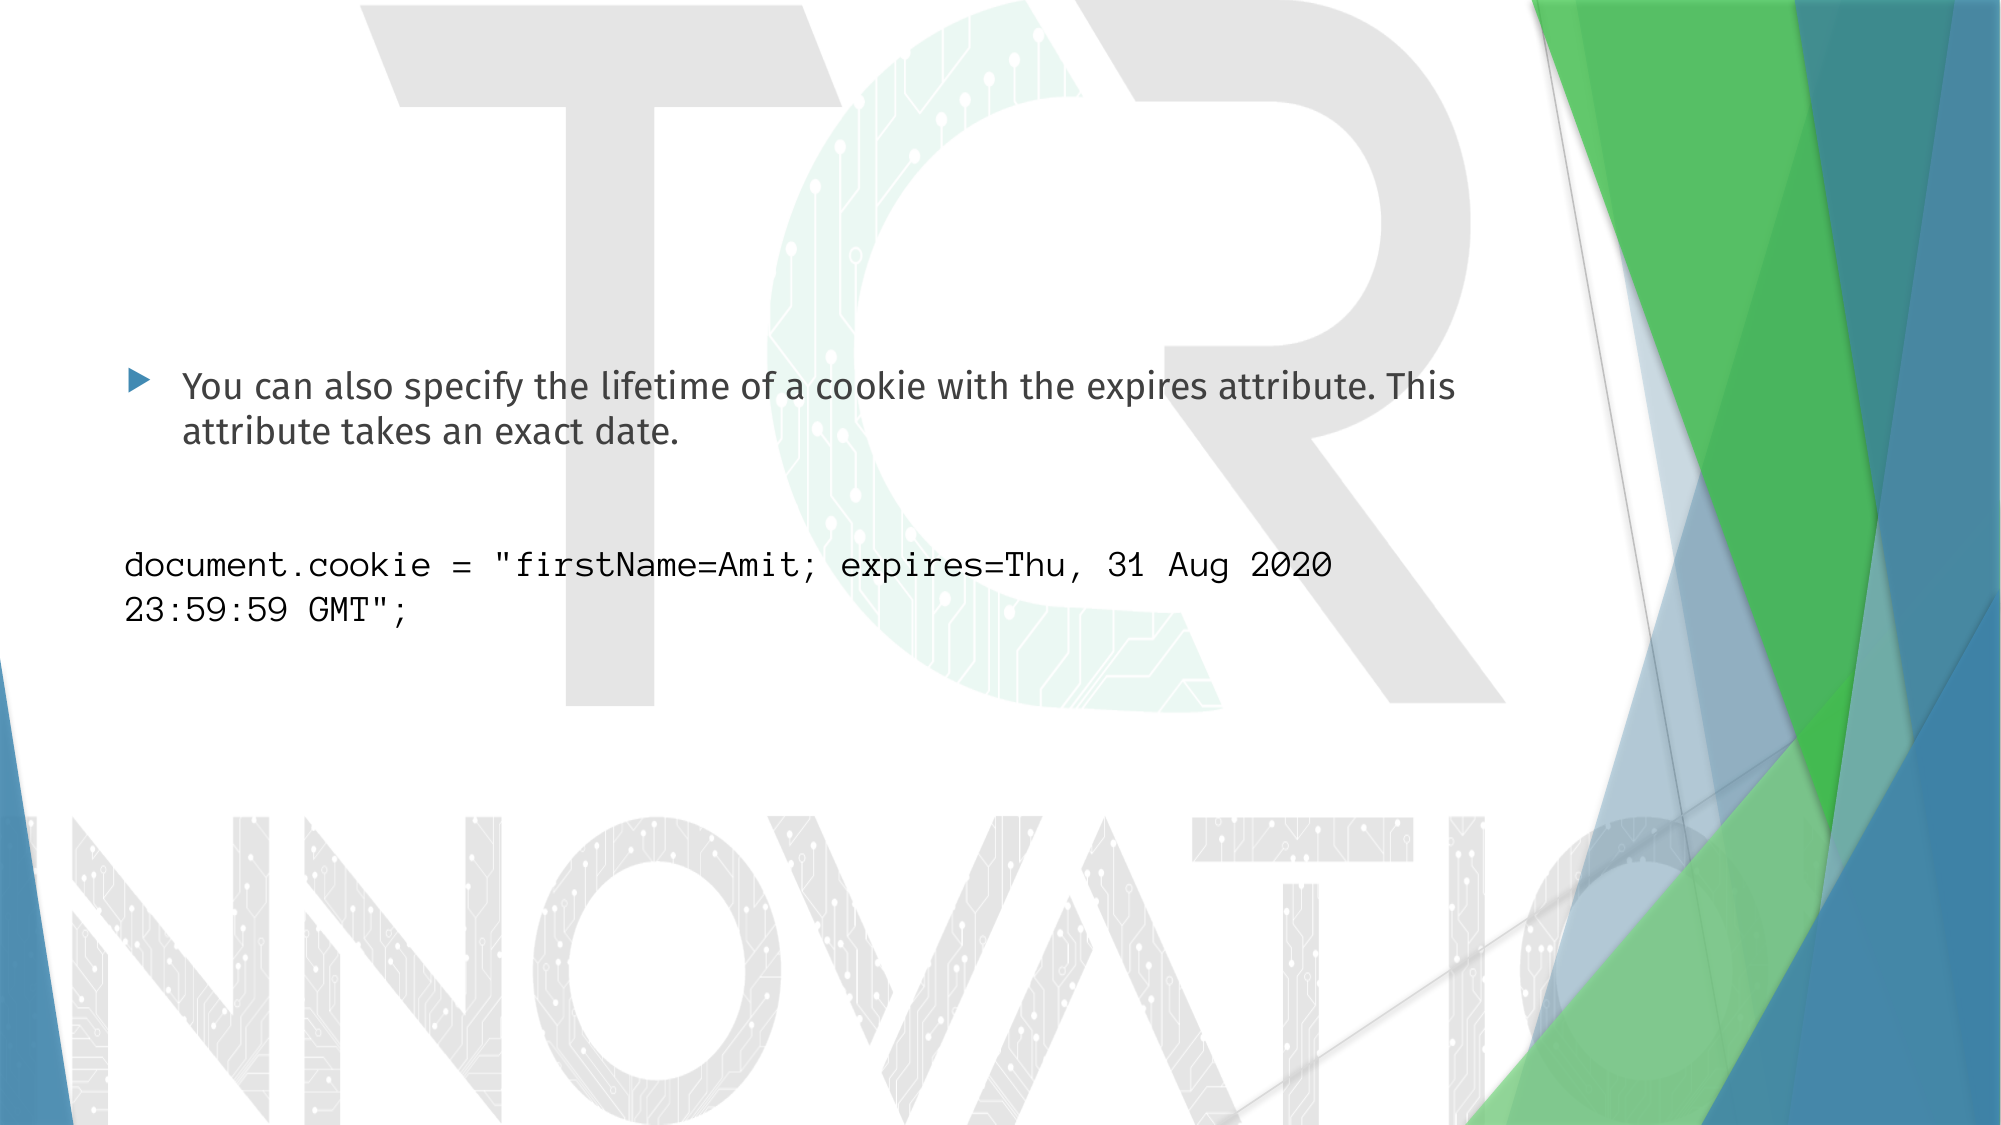

#
You can also specify the lifetime of a cookie with the expires attribute. This attribute takes an exact date.

document.cookie = "firstName=Amit; expires=Thu, 31 Aug 2020 23:59:59 GMT";